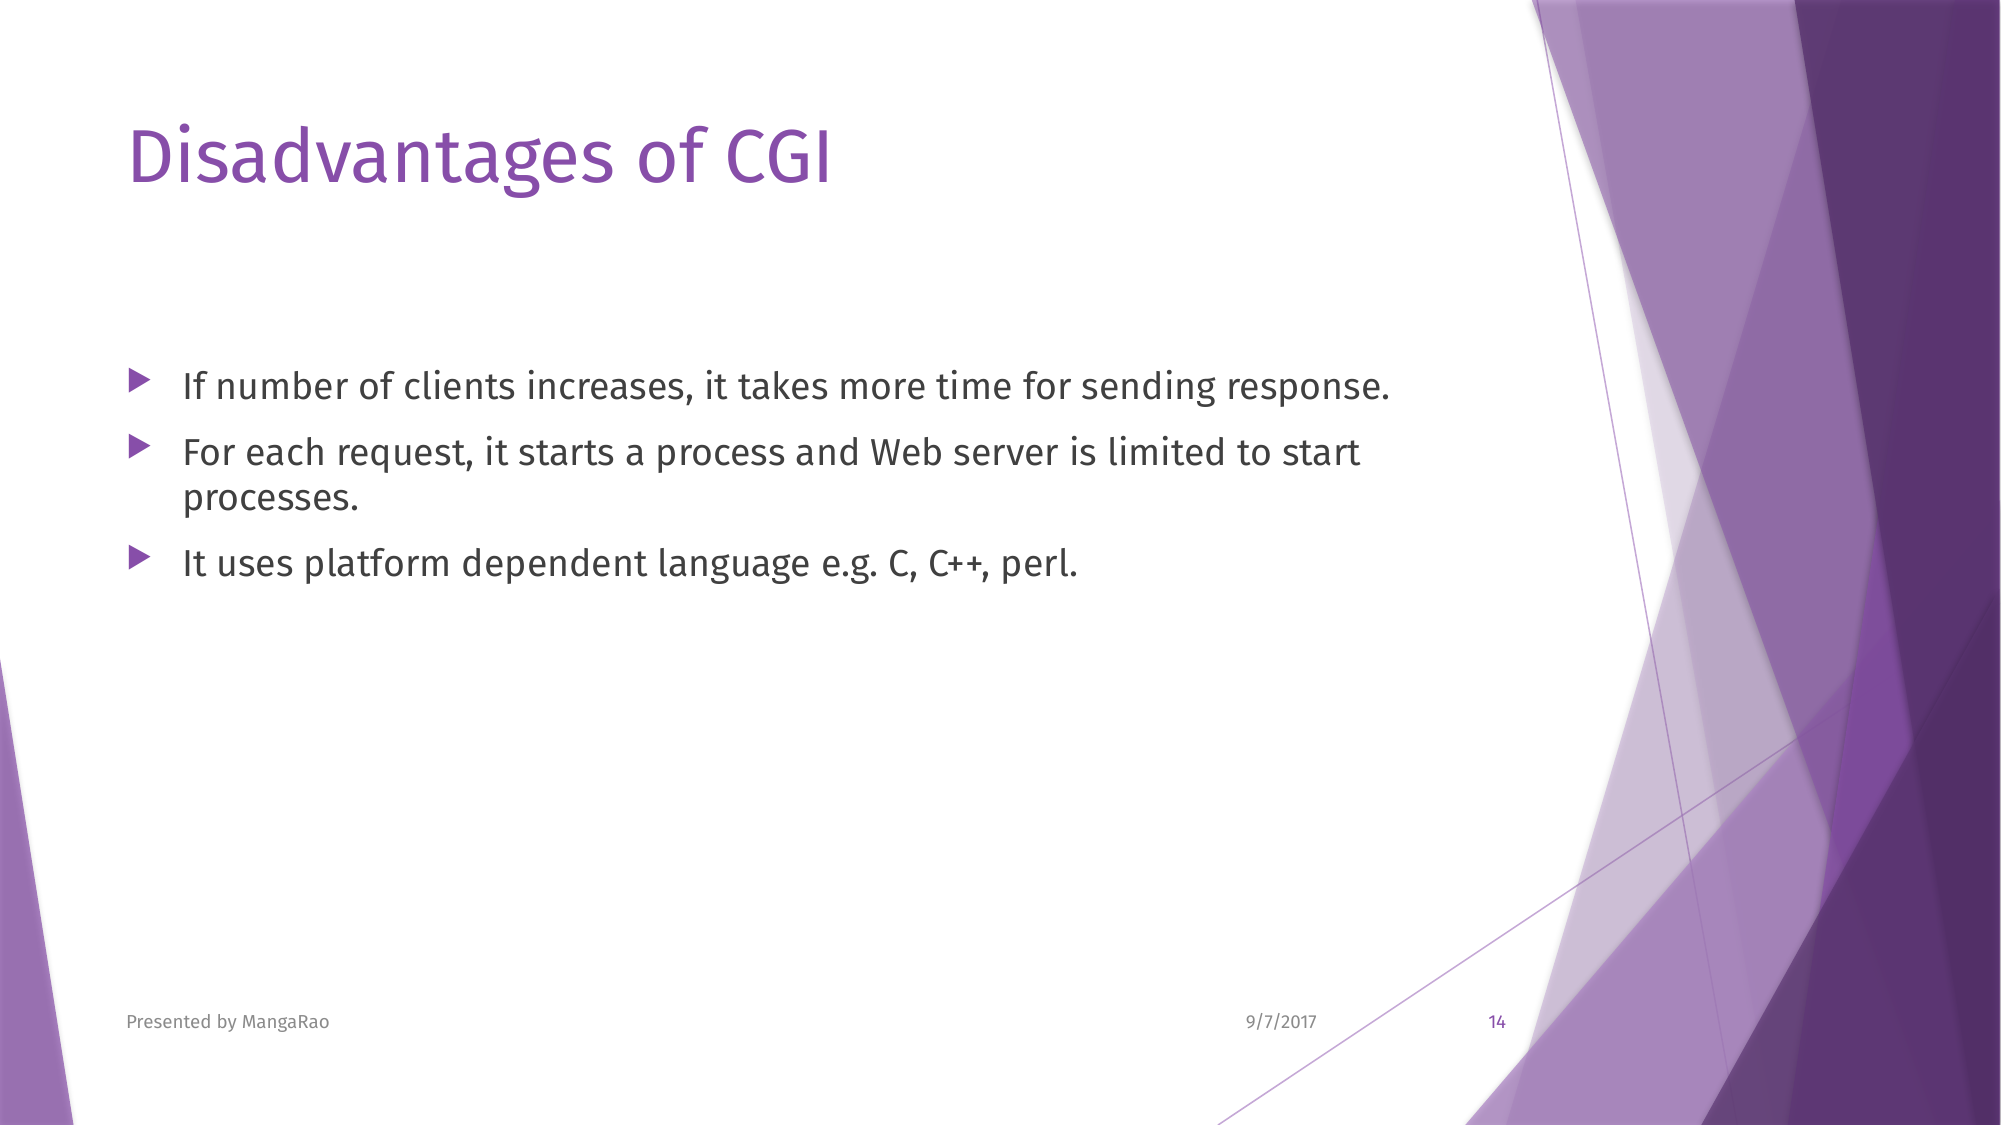

# Disadvantages of CGI
If number of clients increases, it takes more time for sending response.
For each request, it starts a process and Web server is limited to start processes.
It uses platform dependent language e.g. C, C++, perl.

Presented by MangaRao
9/7/2017
14